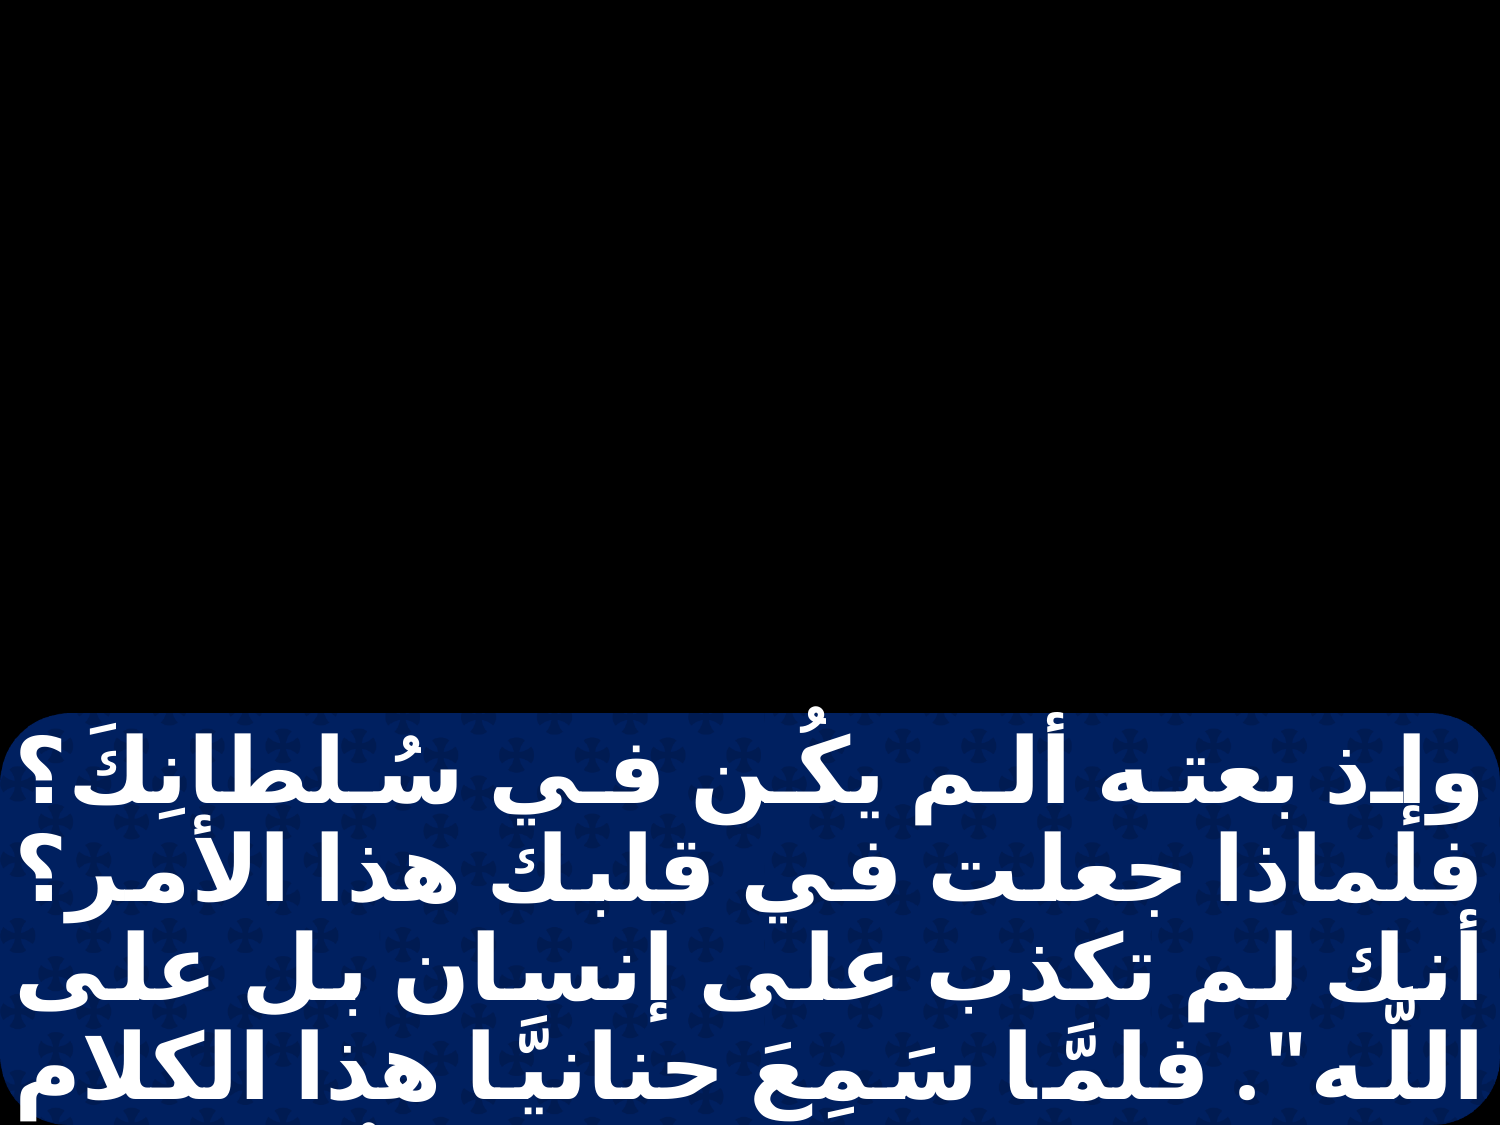

وإذ بعته ألم يكُن في سُلطانِكَ؟ فلماذا جعلت في قلبك هذا الأمر؟ أنك لم تكذب على إنسان بل على اللَّه". فلمَّا سَمِعَ حنانيَّا هذا الكلام سقط فمات. وصار خوفٌ عظيمٌ على جميع الذين سمعوا بذلك.